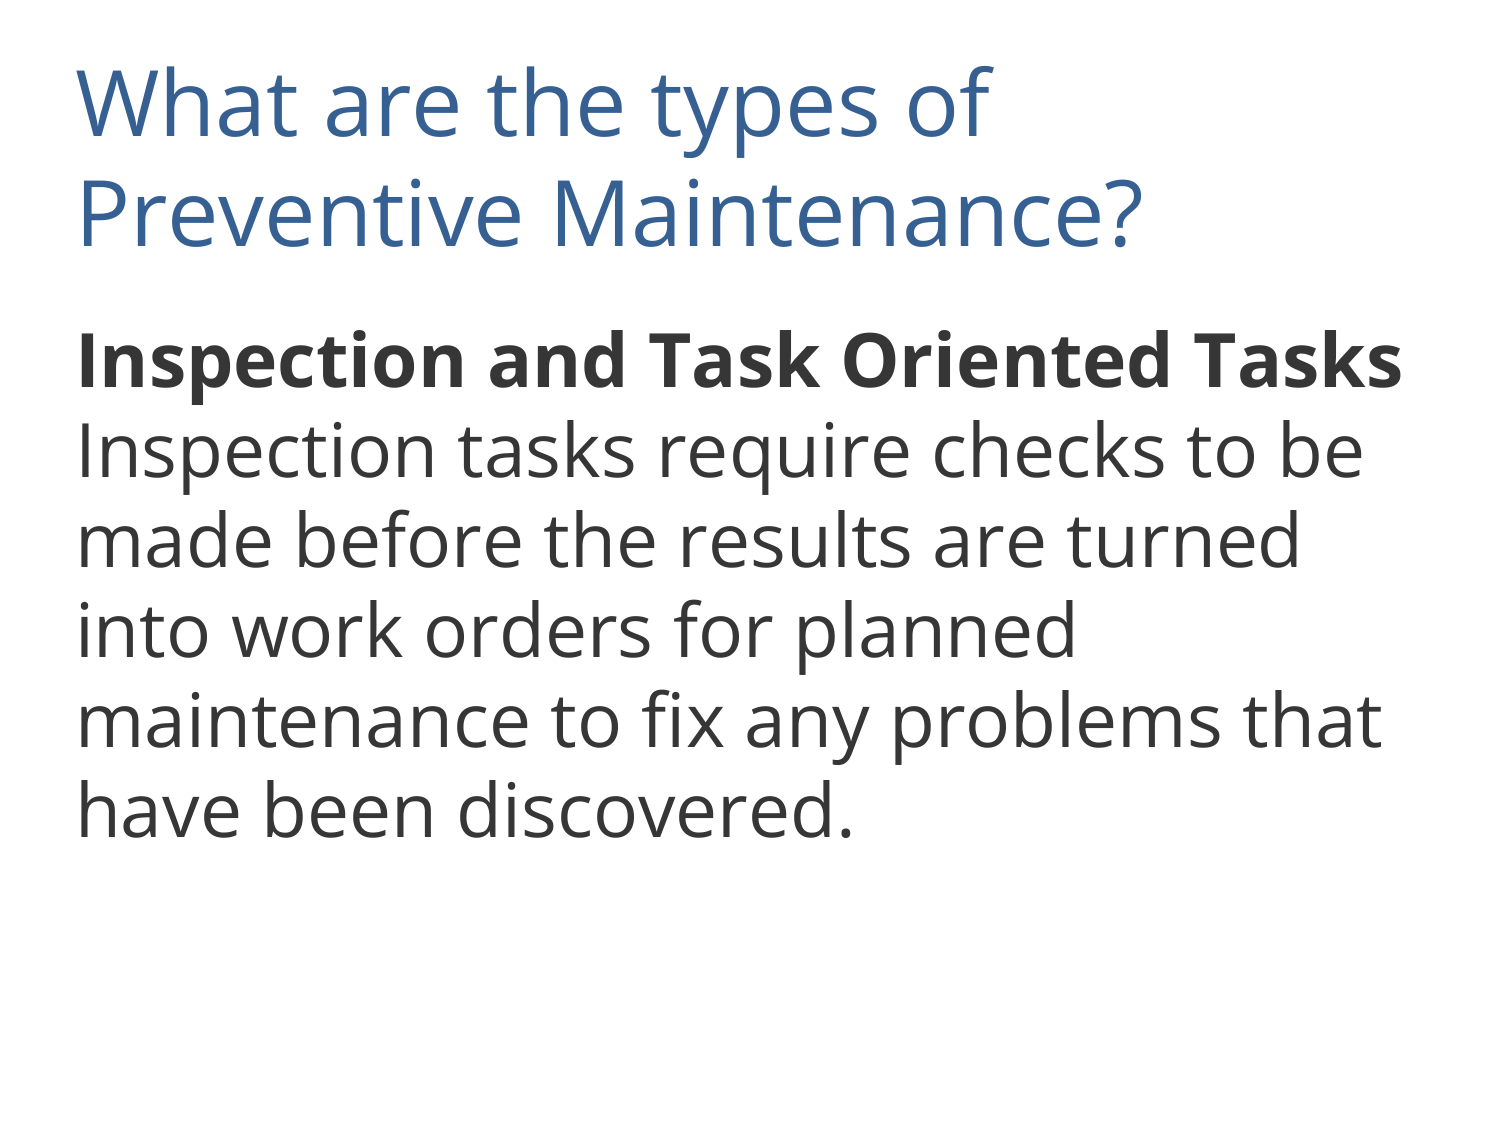

# What are the types of Preventive Maintenance?
Inspection and Task Oriented Tasks
Inspection tasks require checks to be made before the results are turned into work orders for planned maintenance to fix any problems that have been discovered.